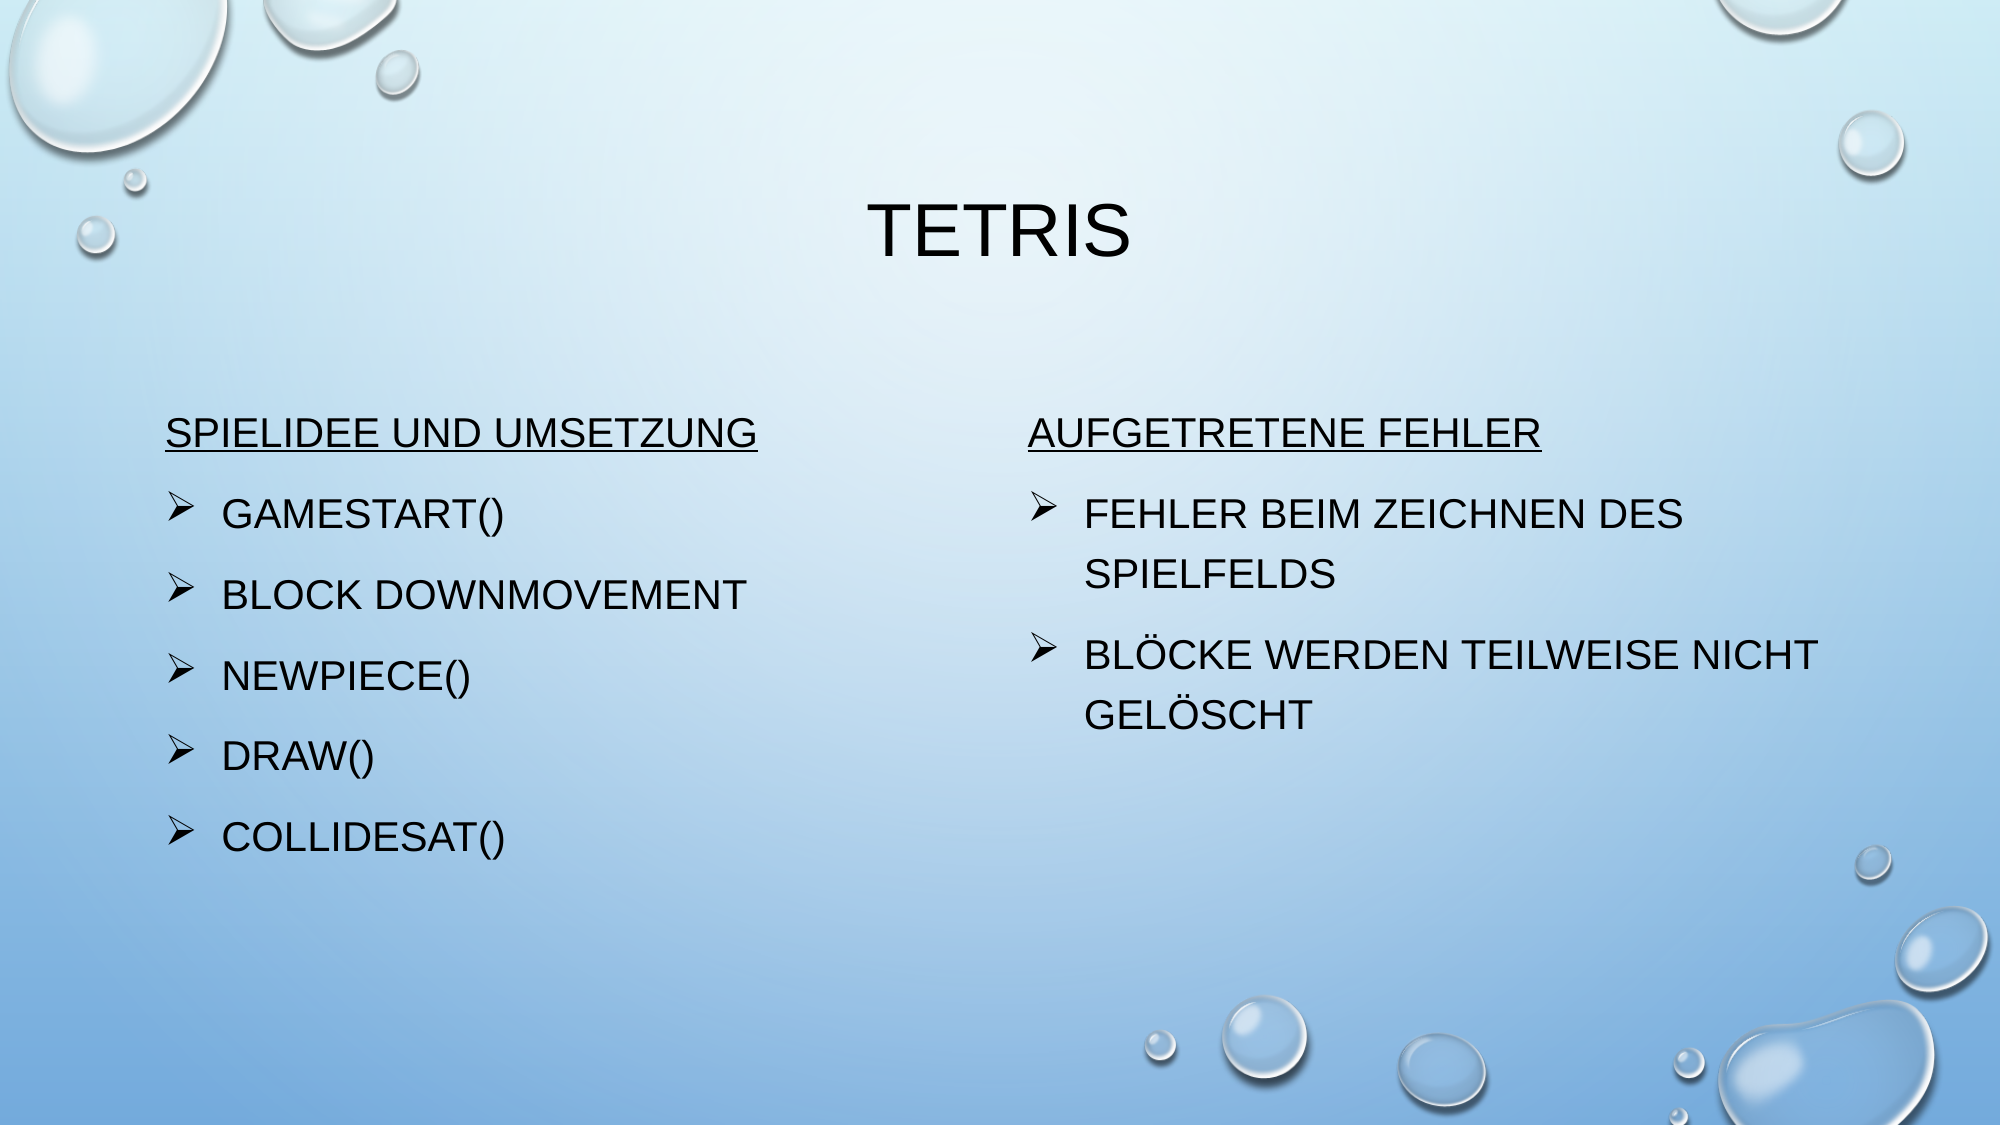

# Tetris
Spielidee und Umsetzung
gameStart()
Block downMovement
newPiece()
Draw()
collidesAt()

Aufgetretene Fehler
Fehler beim zeichnen des Spielfelds
Blöcke werden teilweise nicht gelöscht